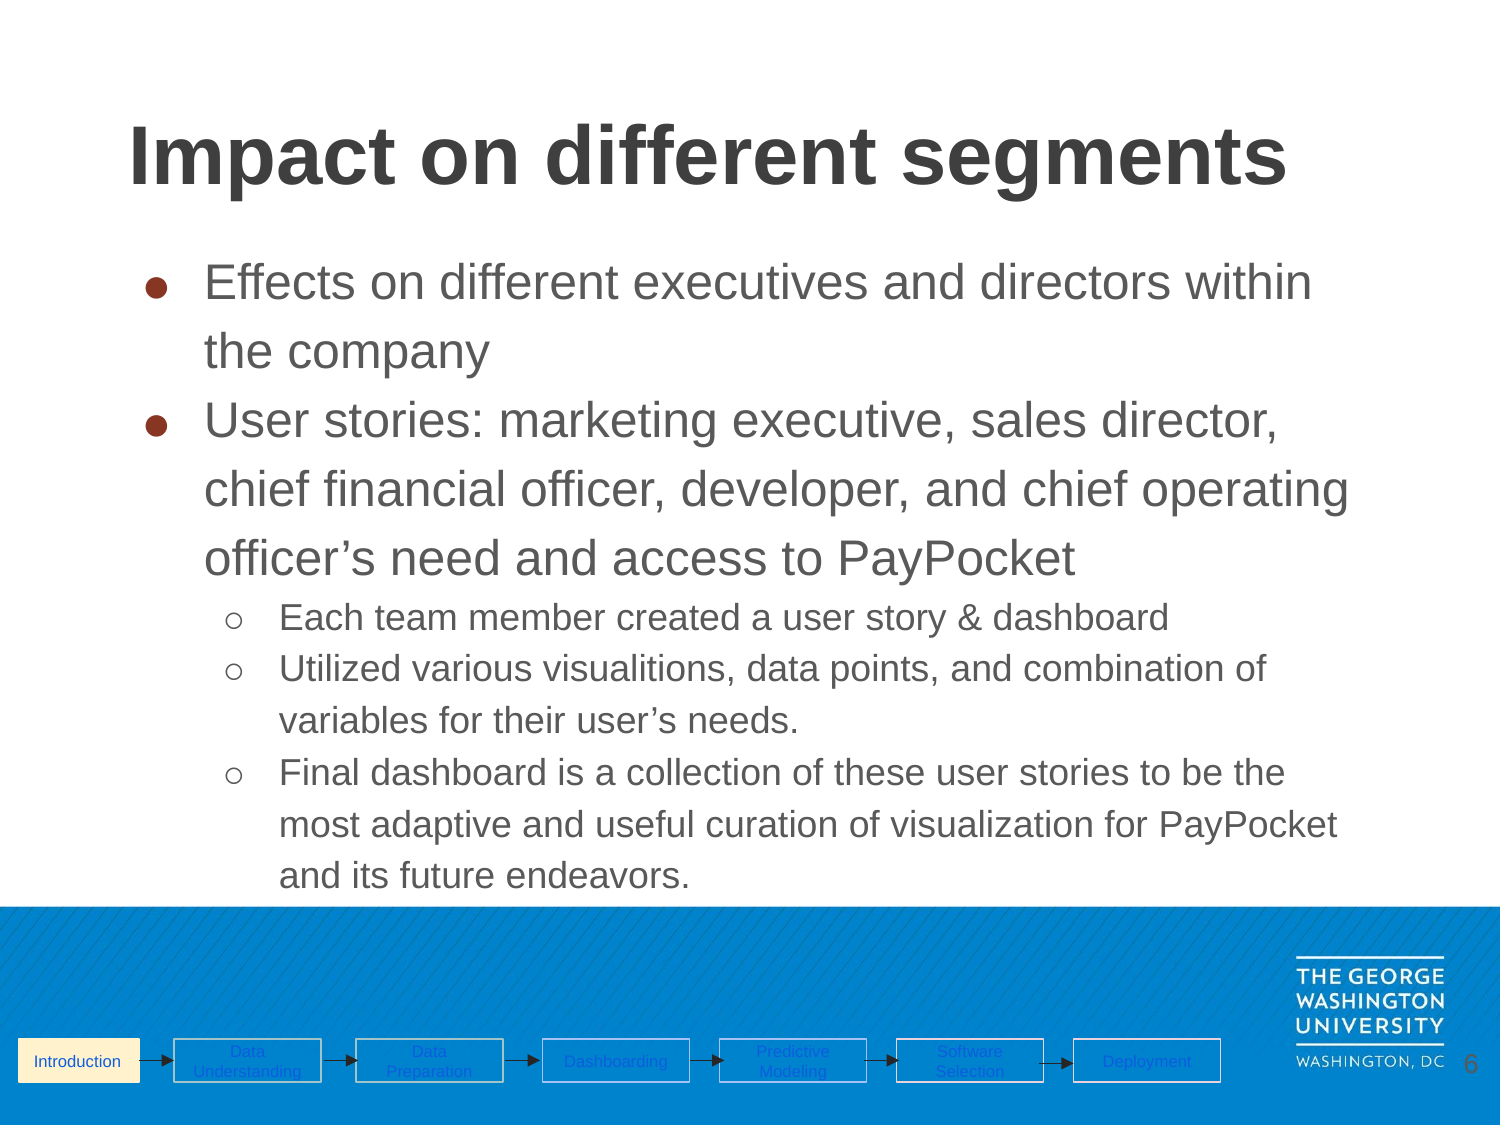

# Impact on different segments
Effects on different executives and directors within the company
User stories: marketing executive, sales director, chief financial officer, developer, and chief operating officer’s need and access to PayPocket
Each team member created a user story & dashboard
Utilized various visualitions, data points, and combination of variables for their user’s needs.
Final dashboard is a collection of these user stories to be the most adaptive and useful curation of visualization for PayPocket and its future endeavors.
Introduction
Data Understanding
Data Preparation
Dashboarding
Predictive Modeling
Software Selection
Deployment
6